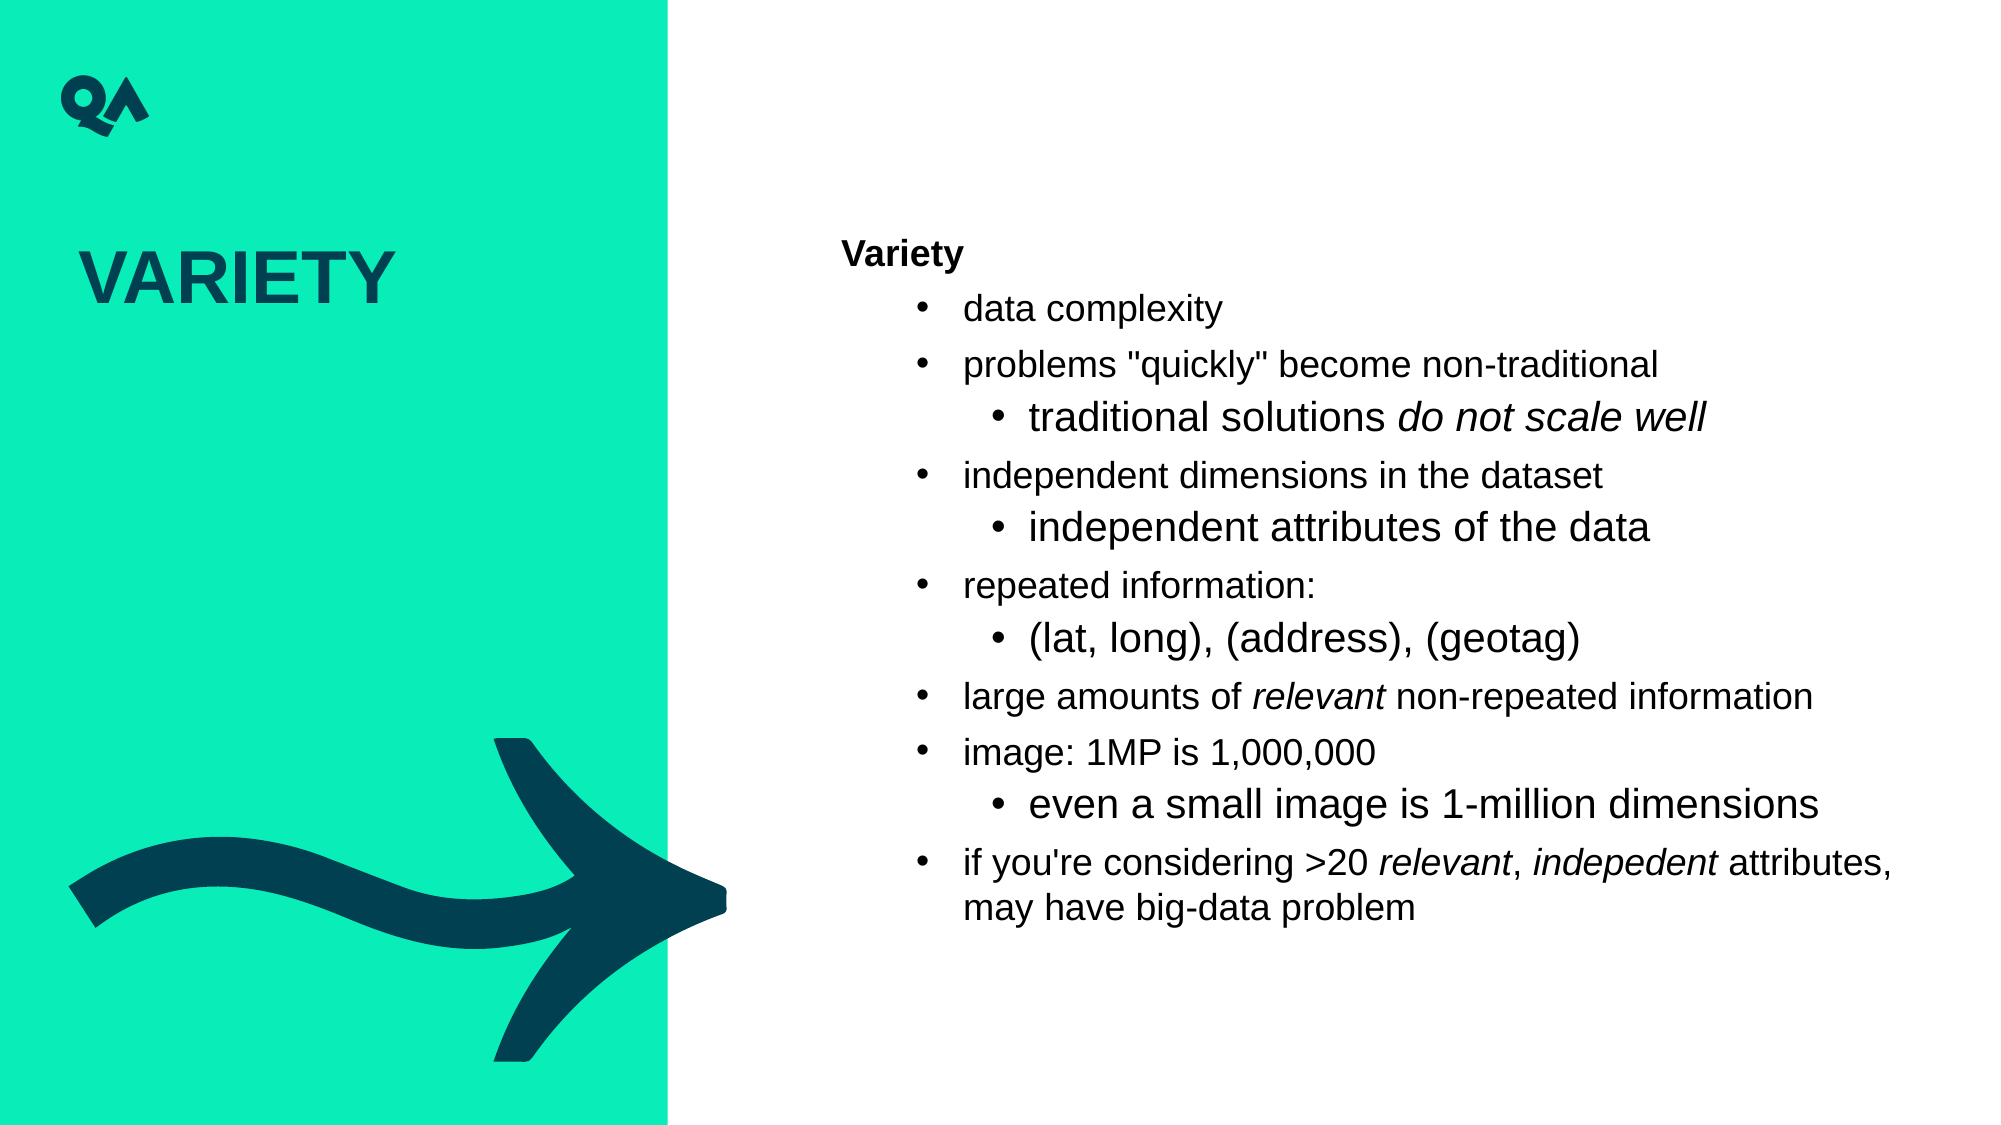

Variety
Variety
data complexity
problems "quickly" become non-traditional
traditional solutions do not scale well
independent dimensions in the dataset
independent attributes of the data
repeated information:
(lat, long), (address), (geotag)
large amounts of relevant non-repeated information
image: 1MP is 1,000,000
even a small image is 1-million dimensions
if you're considering >20 relevant, indepedent attributes, may have big-data problem